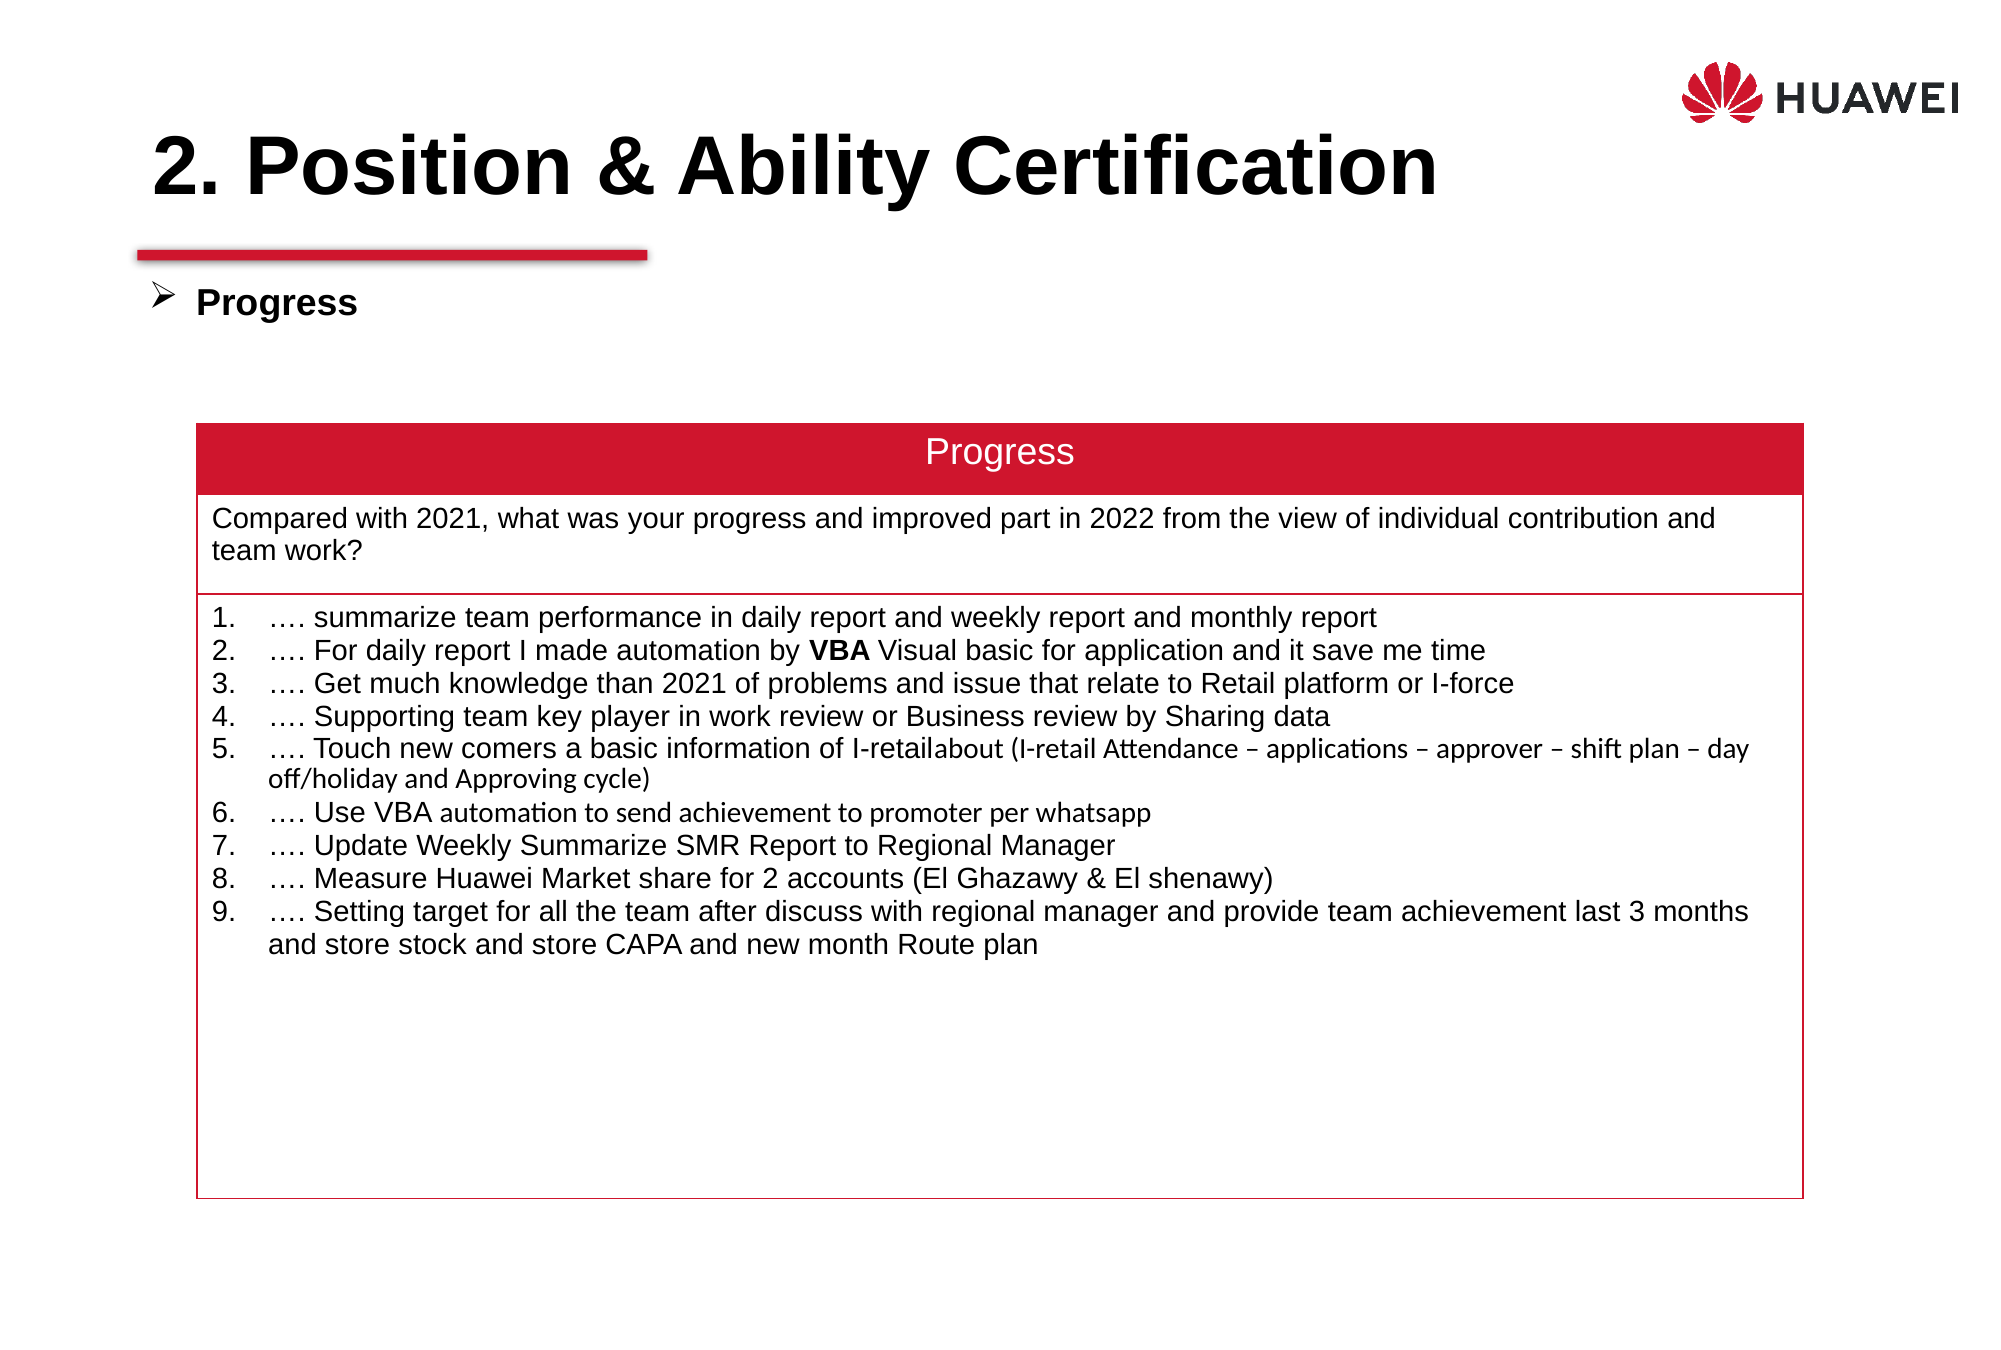

# 2. Position & Ability Certification
Progress
| Progress |
| --- |
| Compared with 2021, what was your progress and improved part in 2022 from the view of individual contribution and team work? |
| …. summarize team performance in daily report and weekly report and monthly report …. For daily report I made automation by VBA Visual basic for application and it save me time …. Get much knowledge than 2021 of problems and issue that relate to Retail platform or I-force …. Supporting team key player in work review or Business review by Sharing data …. Touch new comers a basic information of I-retailabout (I-retail Attendance – applications – approver – shift plan – day off/holiday and Approving cycle) …. Use VBA automation to send achievement to promoter per whatsapp …. Update Weekly Summarize SMR Report to Regional Manager …. Measure Huawei Market share for 2 accounts (El Ghazawy & El shenawy) …. Setting target for all the team after discuss with regional manager and provide team achievement last 3 months and store stock and store CAPA and new month Route plan |